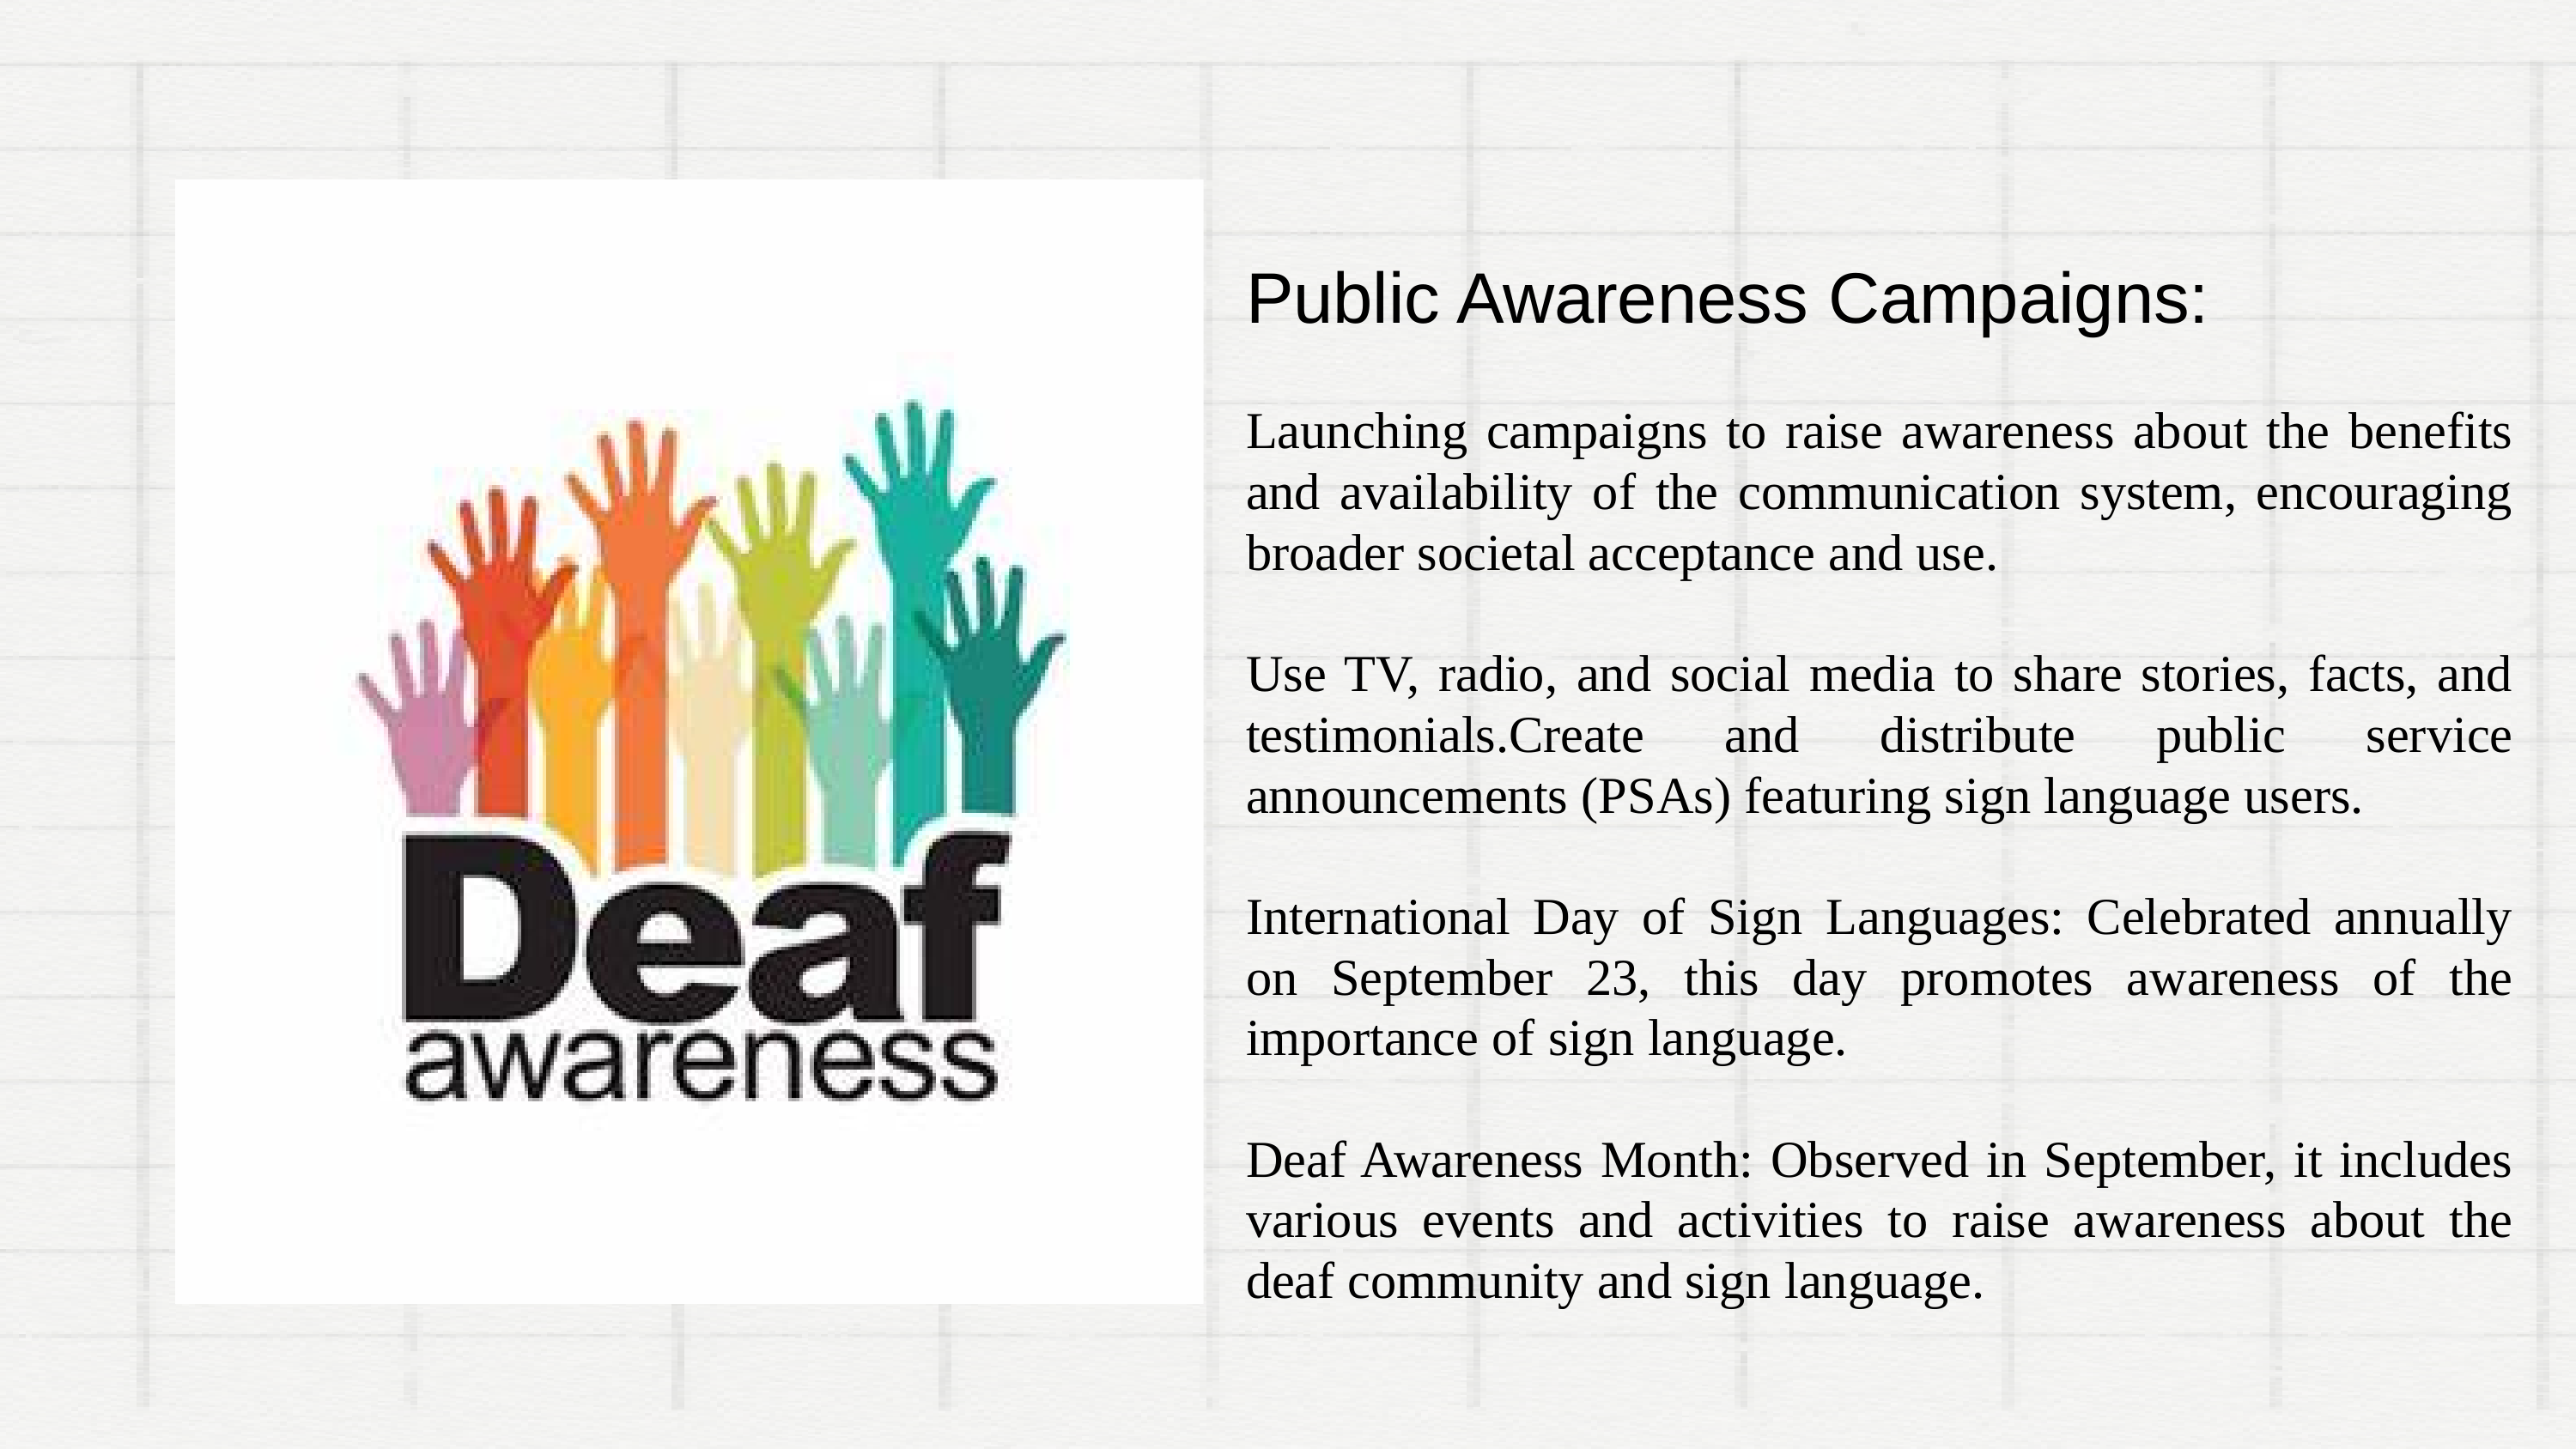

Public Awareness Campaigns:

Launching campaigns to raise awareness about the benefits and availability of the communication system, encouraging broader societal acceptance and use.

Use TV, radio, and social media to share stories, facts, and testimonials.Create and distribute public service announcements (PSAs) featuring sign language users.

International Day of Sign Languages: Celebrated annually on September 23, this day promotes awareness of the importance of sign language.

Deaf Awareness Month: Observed in September, it includes various events and activities to raise awareness about the deaf community and sign language.